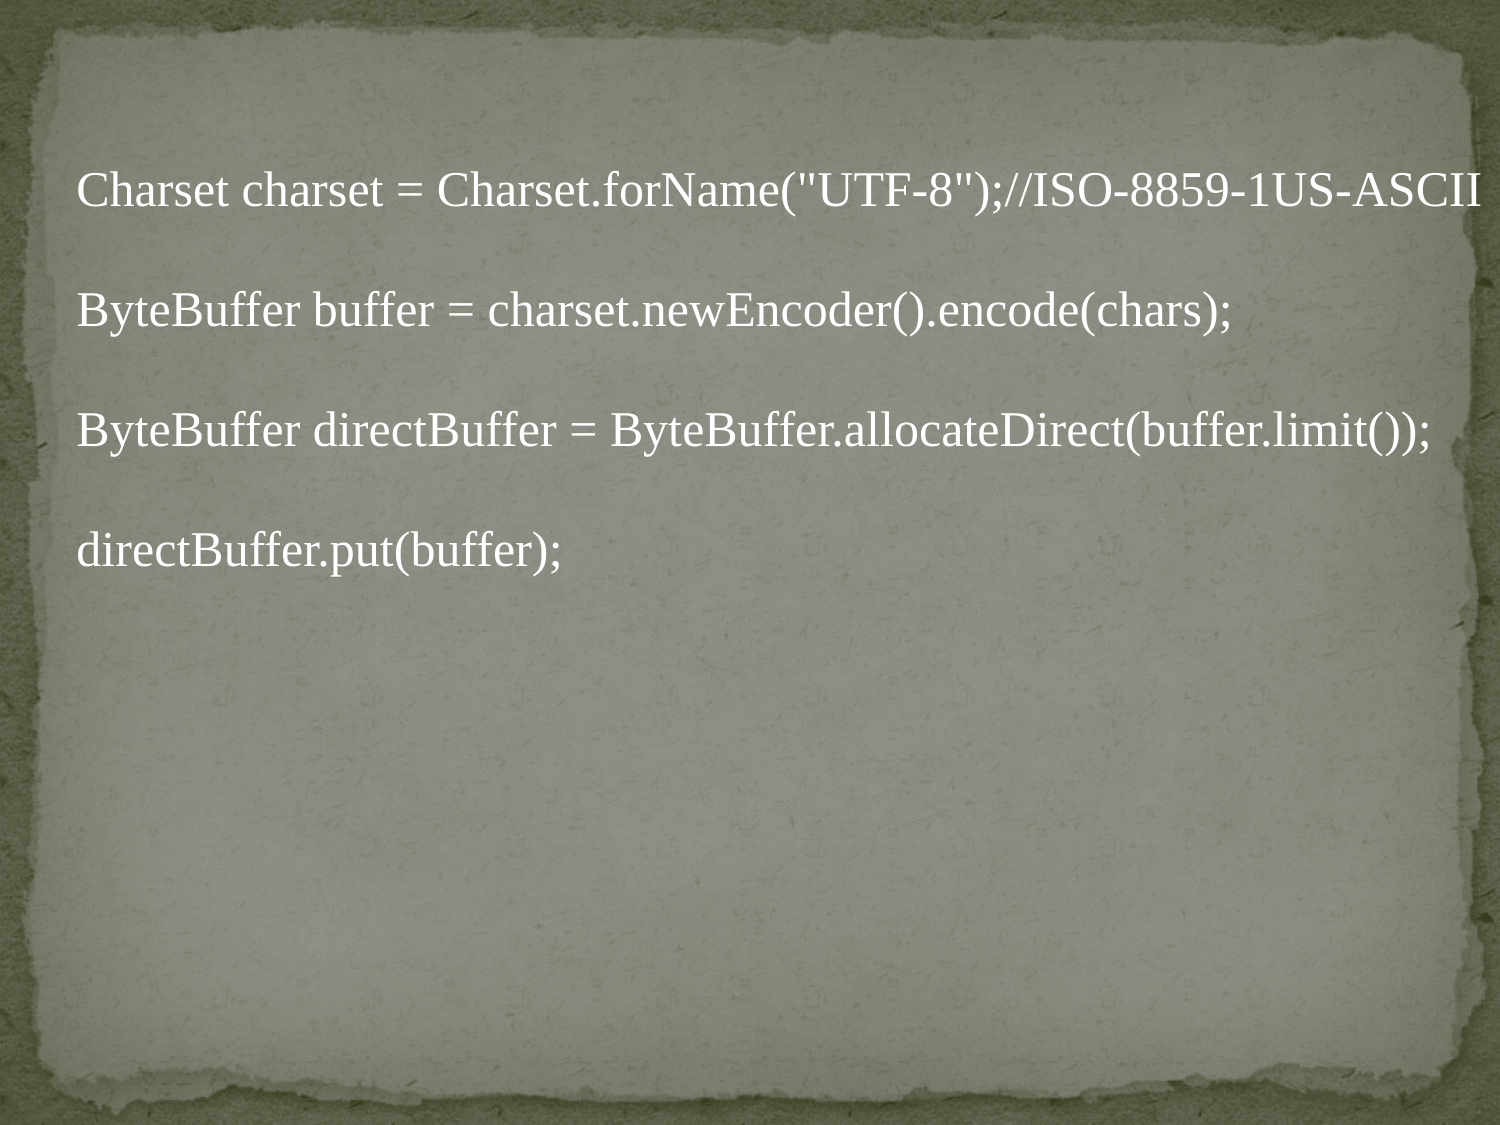

Charset charset = Charset.forName("UTF-8");//ISO-8859-1US-ASCII
ByteBuffer buffer = charset.newEncoder().encode(chars);
ByteBuffer directBuffer = ByteBuffer.allocateDirect(buffer.limit());
directBuffer.put(buffer);